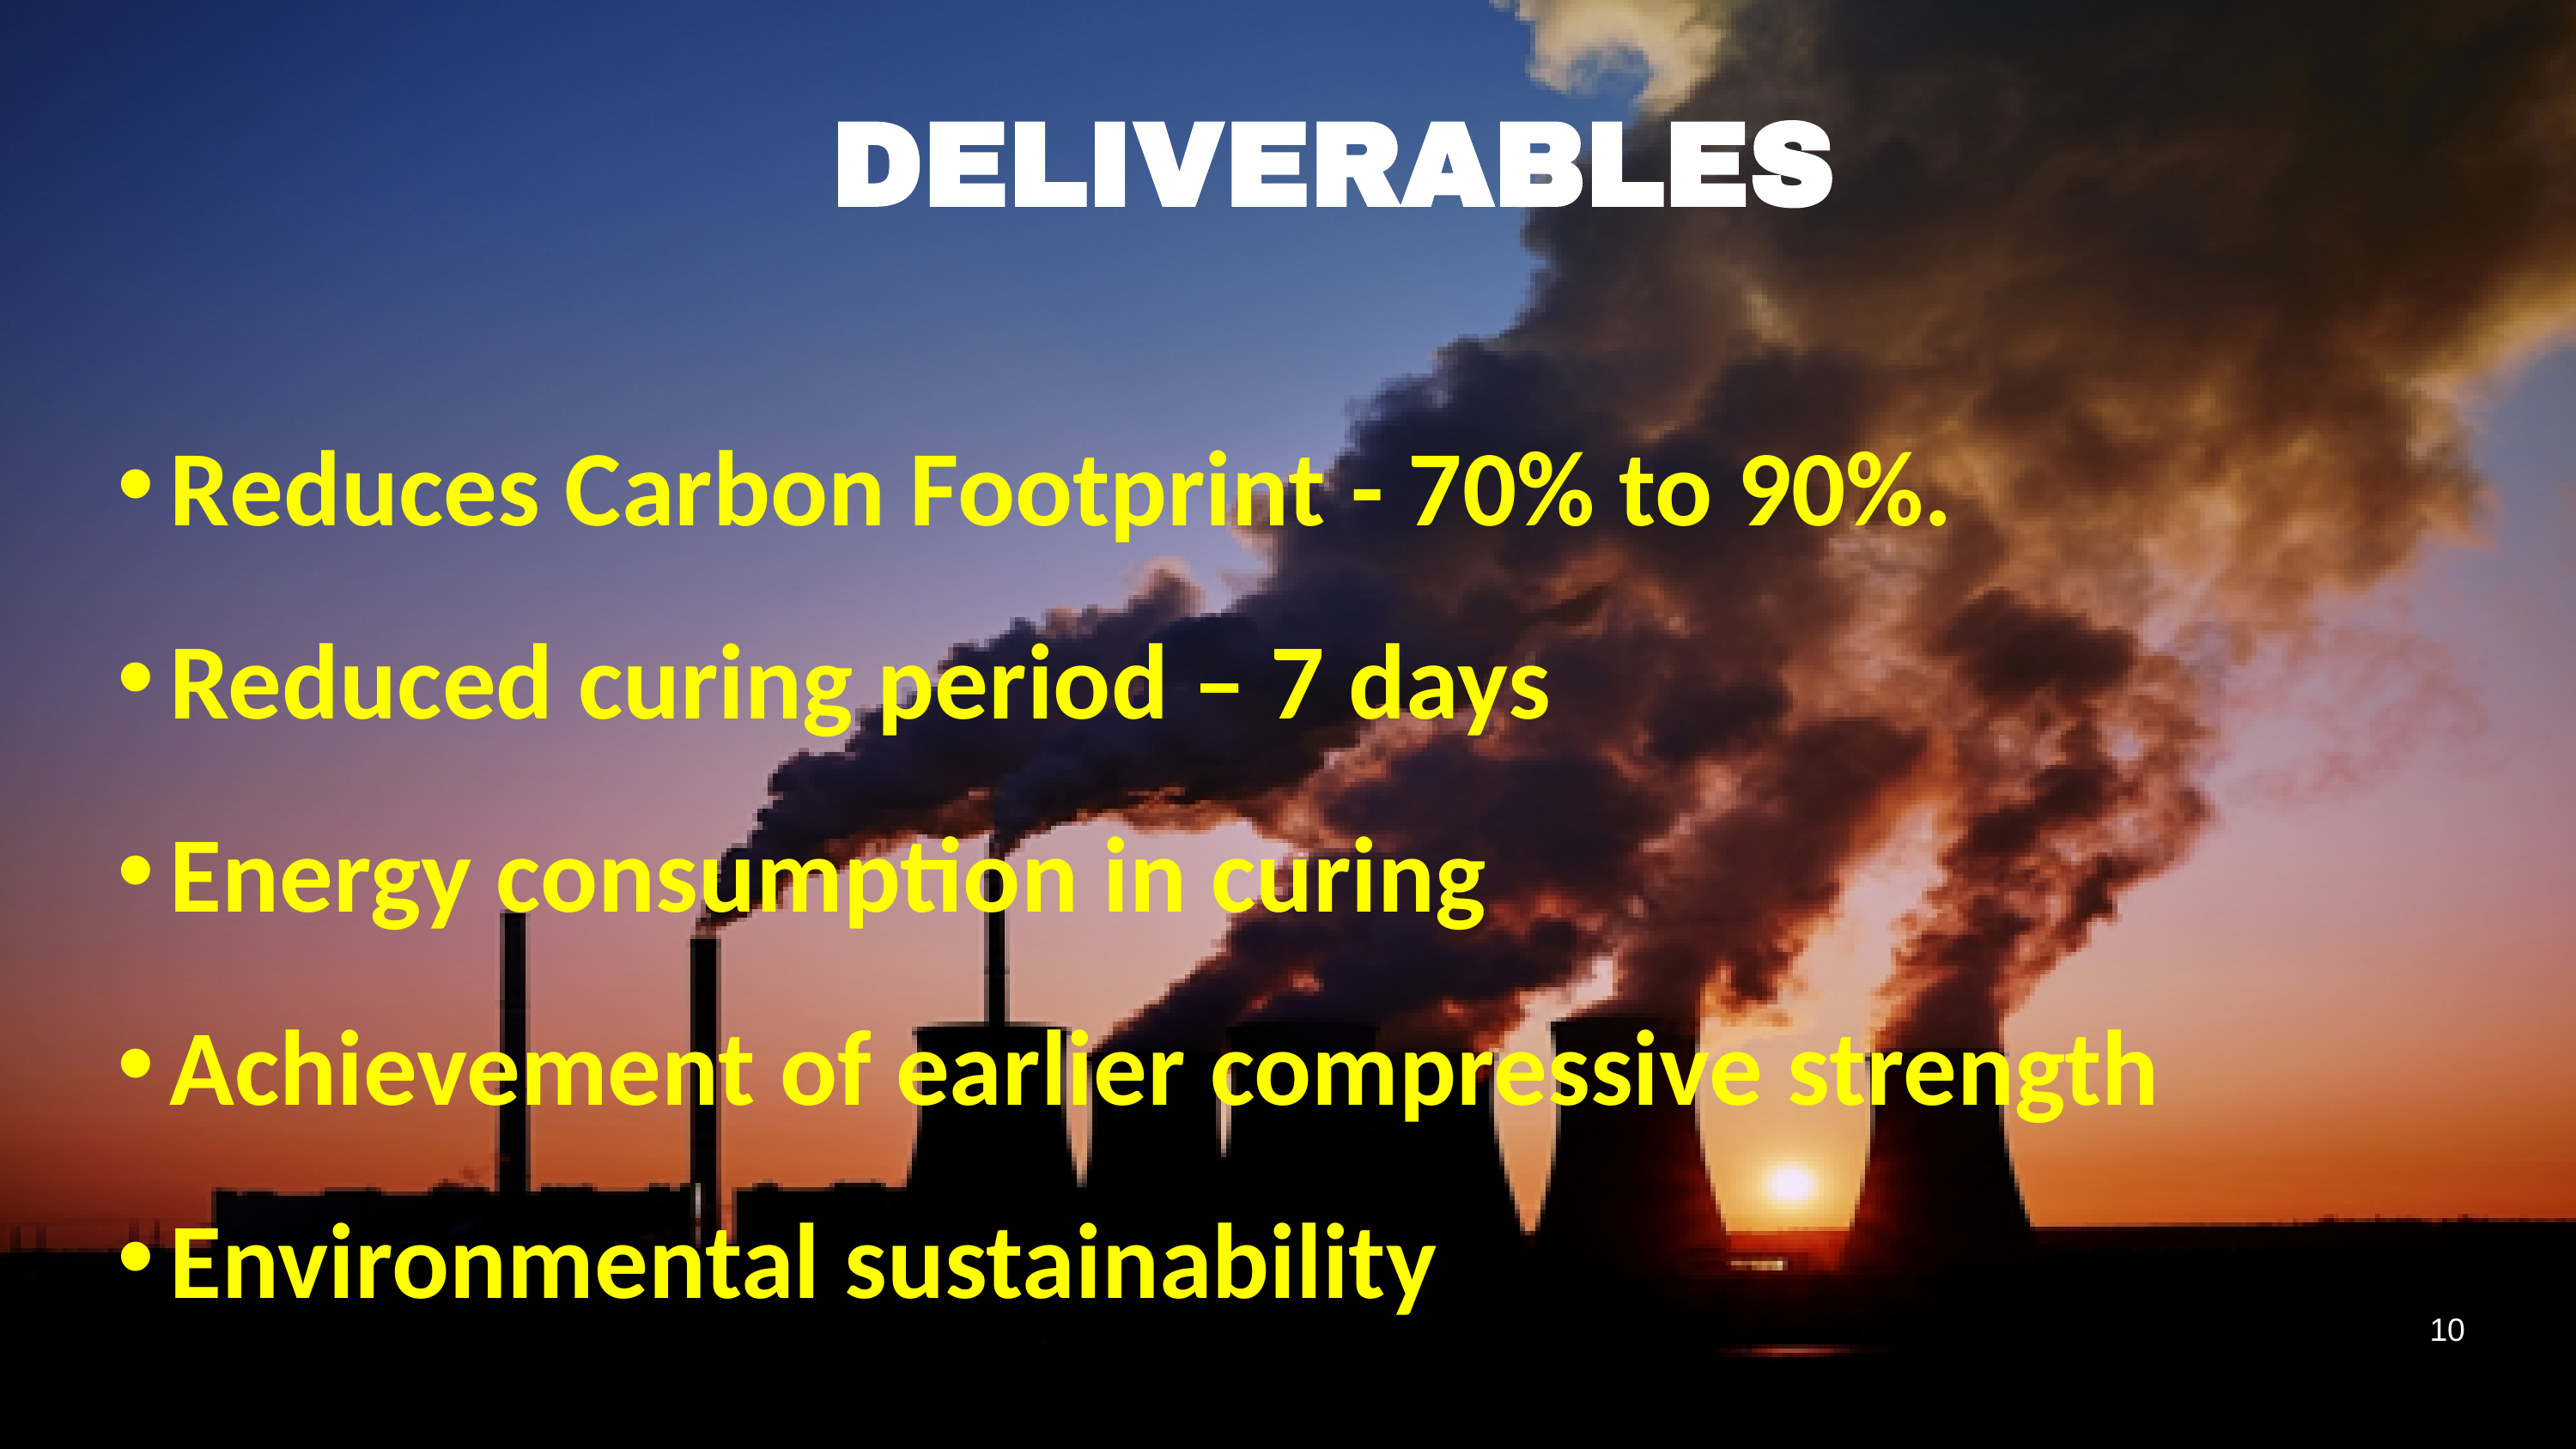

DELIVERABLES

Reduces Carbon Footprint - 70% to 90%.
Reduced curing period – 7 days
Energy consumption in curing
Achievement of earlier compressive strength
Environmental sustainability

10
10